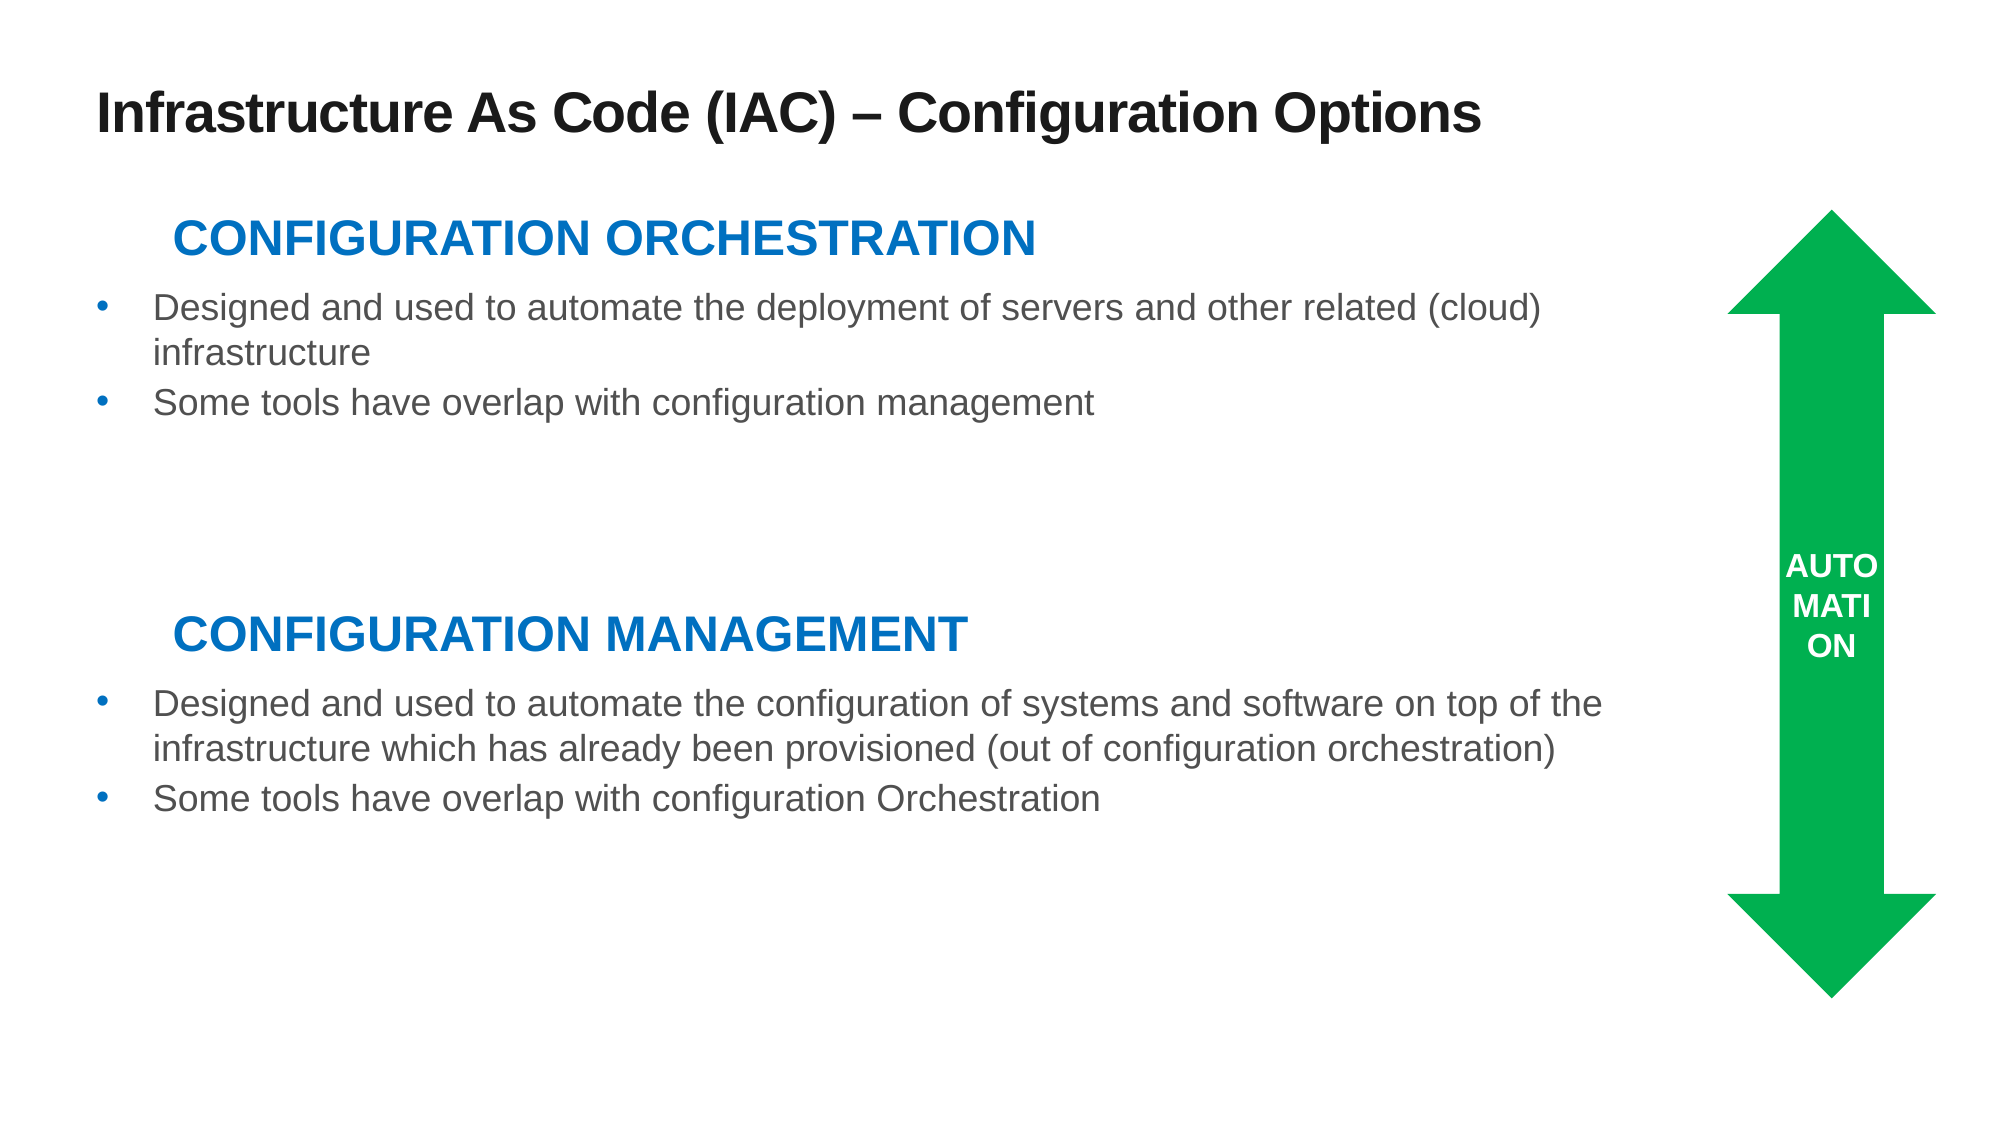

Infrastructure As Code (IAC) – Configuration Options
AUTOMATION
Configuration orchestration
Designed and used to automate the deployment of servers and other related (cloud) infrastructure
Some tools have overlap with configuration management

Configuration management
Designed and used to automate the configuration of systems and software on top of the infrastructure which has already been provisioned (out of configuration orchestration)
Some tools have overlap with configuration Orchestration